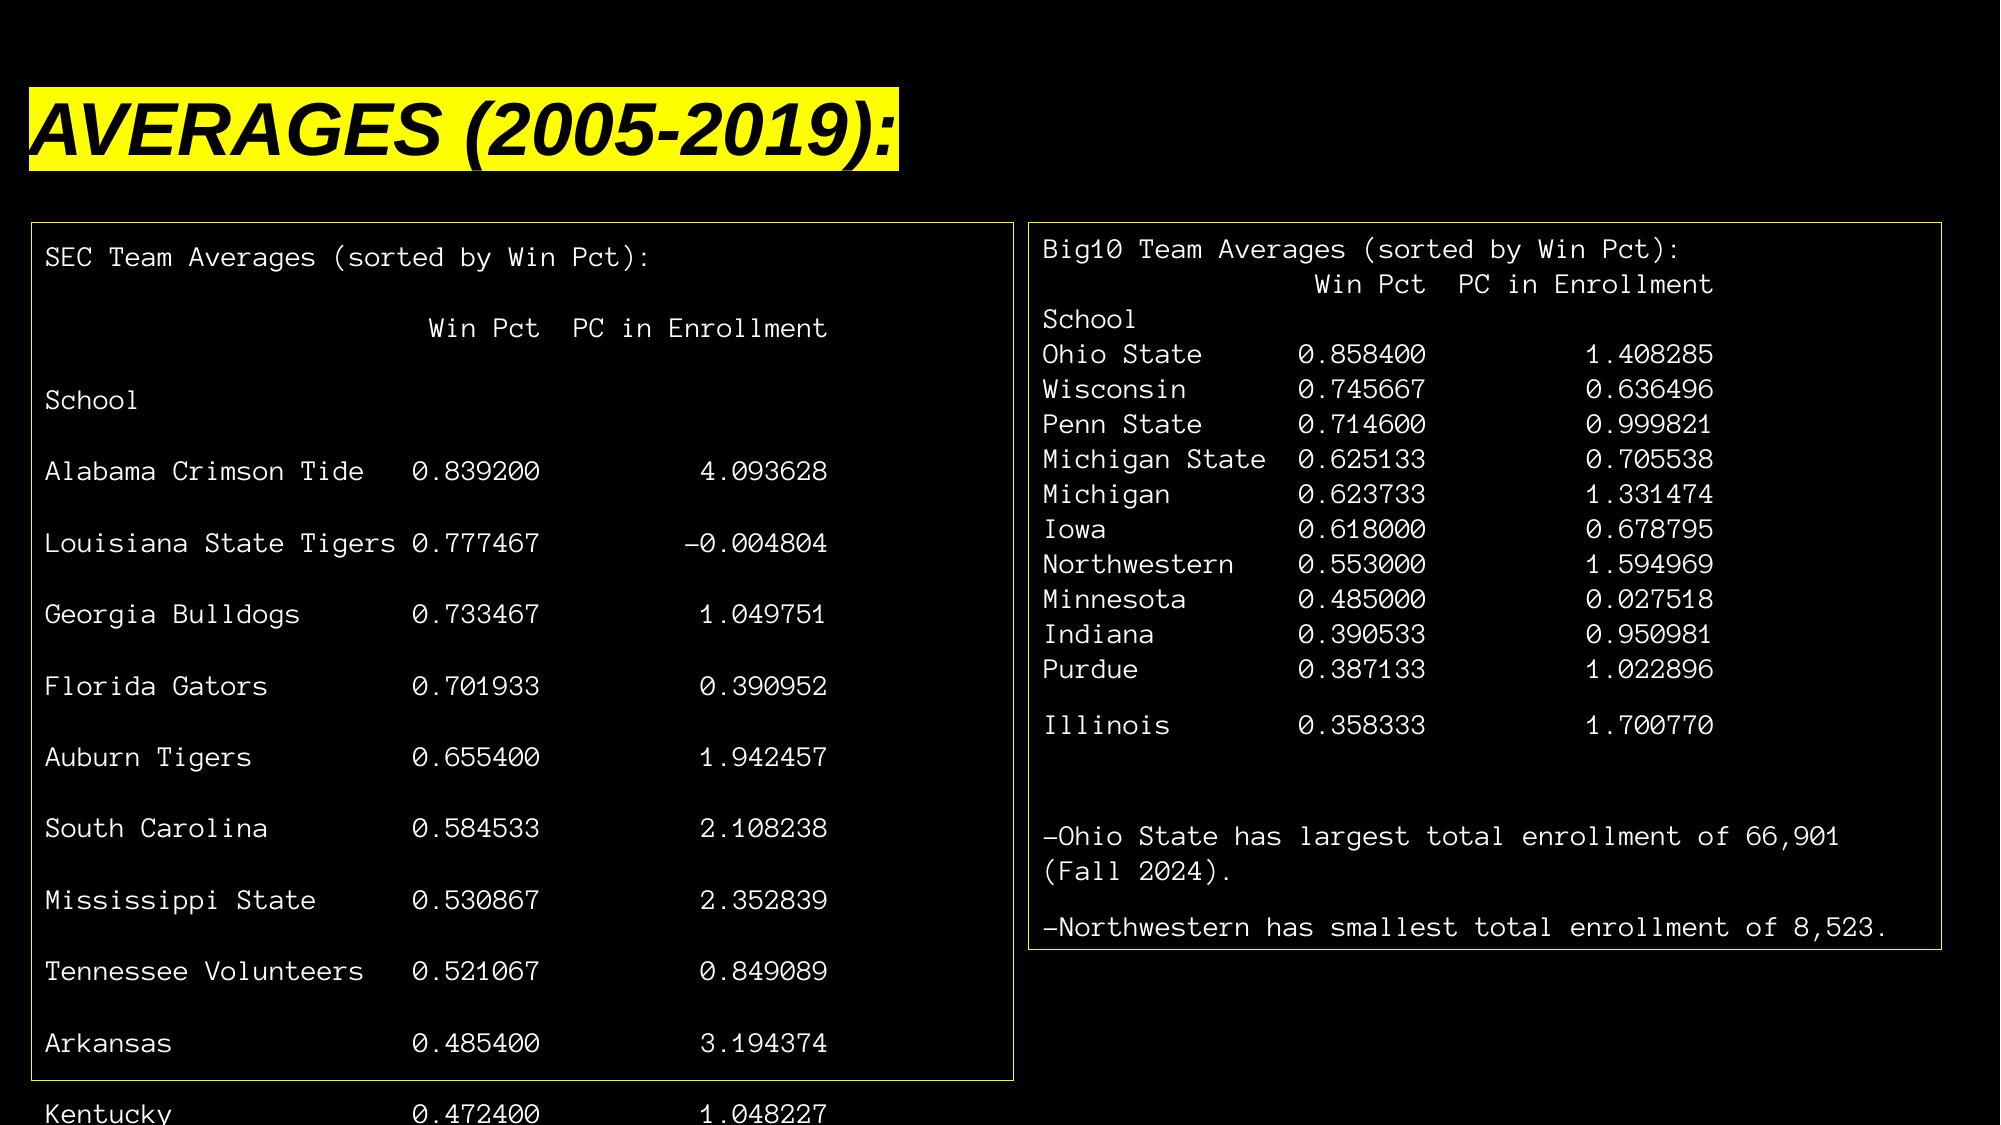

# AVERAGES (2005-2019):
Big10 Team Averages (sorted by Win Pct):
                 Win Pct  PC in Enrollment
School
Ohio State      0.858400          1.408285
Wisconsin       0.745667          0.636496
Penn State      0.714600          0.999821
Michigan State  0.625133          0.705538
Michigan        0.623733          1.331474
Iowa            0.618000          0.678795
Northwestern    0.553000          1.594969
Minnesota       0.485000          0.027518
Indiana         0.390533          0.950981
Purdue          0.387133          1.022896
Illinois        0.358333          1.700770

-Ohio State has largest total enrollment of 66,901 (Fall 2024).
-Northwestern has smallest total enrollment of 8,523.
SEC Team Averages (sorted by Win Pct):
                        Win Pct  PC in Enrollment
School
Alabama Crimson Tide   0.839200          4.093628
Louisiana State Tigers 0.777467         -0.004804
Georgia Bulldogs       0.733467          1.049751
Florida Gators         0.701933          0.390952
Auburn Tigers          0.655400          1.942457
South Carolina         0.584533          2.108238
Mississippi State      0.530867          2.352839
Tennessee Volunteers   0.521067          0.849089
Arkansas               0.485400          3.194374
Kentucky               0.472400          1.048227
Ole Miss               0.468067          2.603675
Vanderbilt             0.406467          0.972033

-Florida has largest total enrollment of 60,795 (Fall 2024).
-Vanderbilt has smallest total enrollment of 13,575.